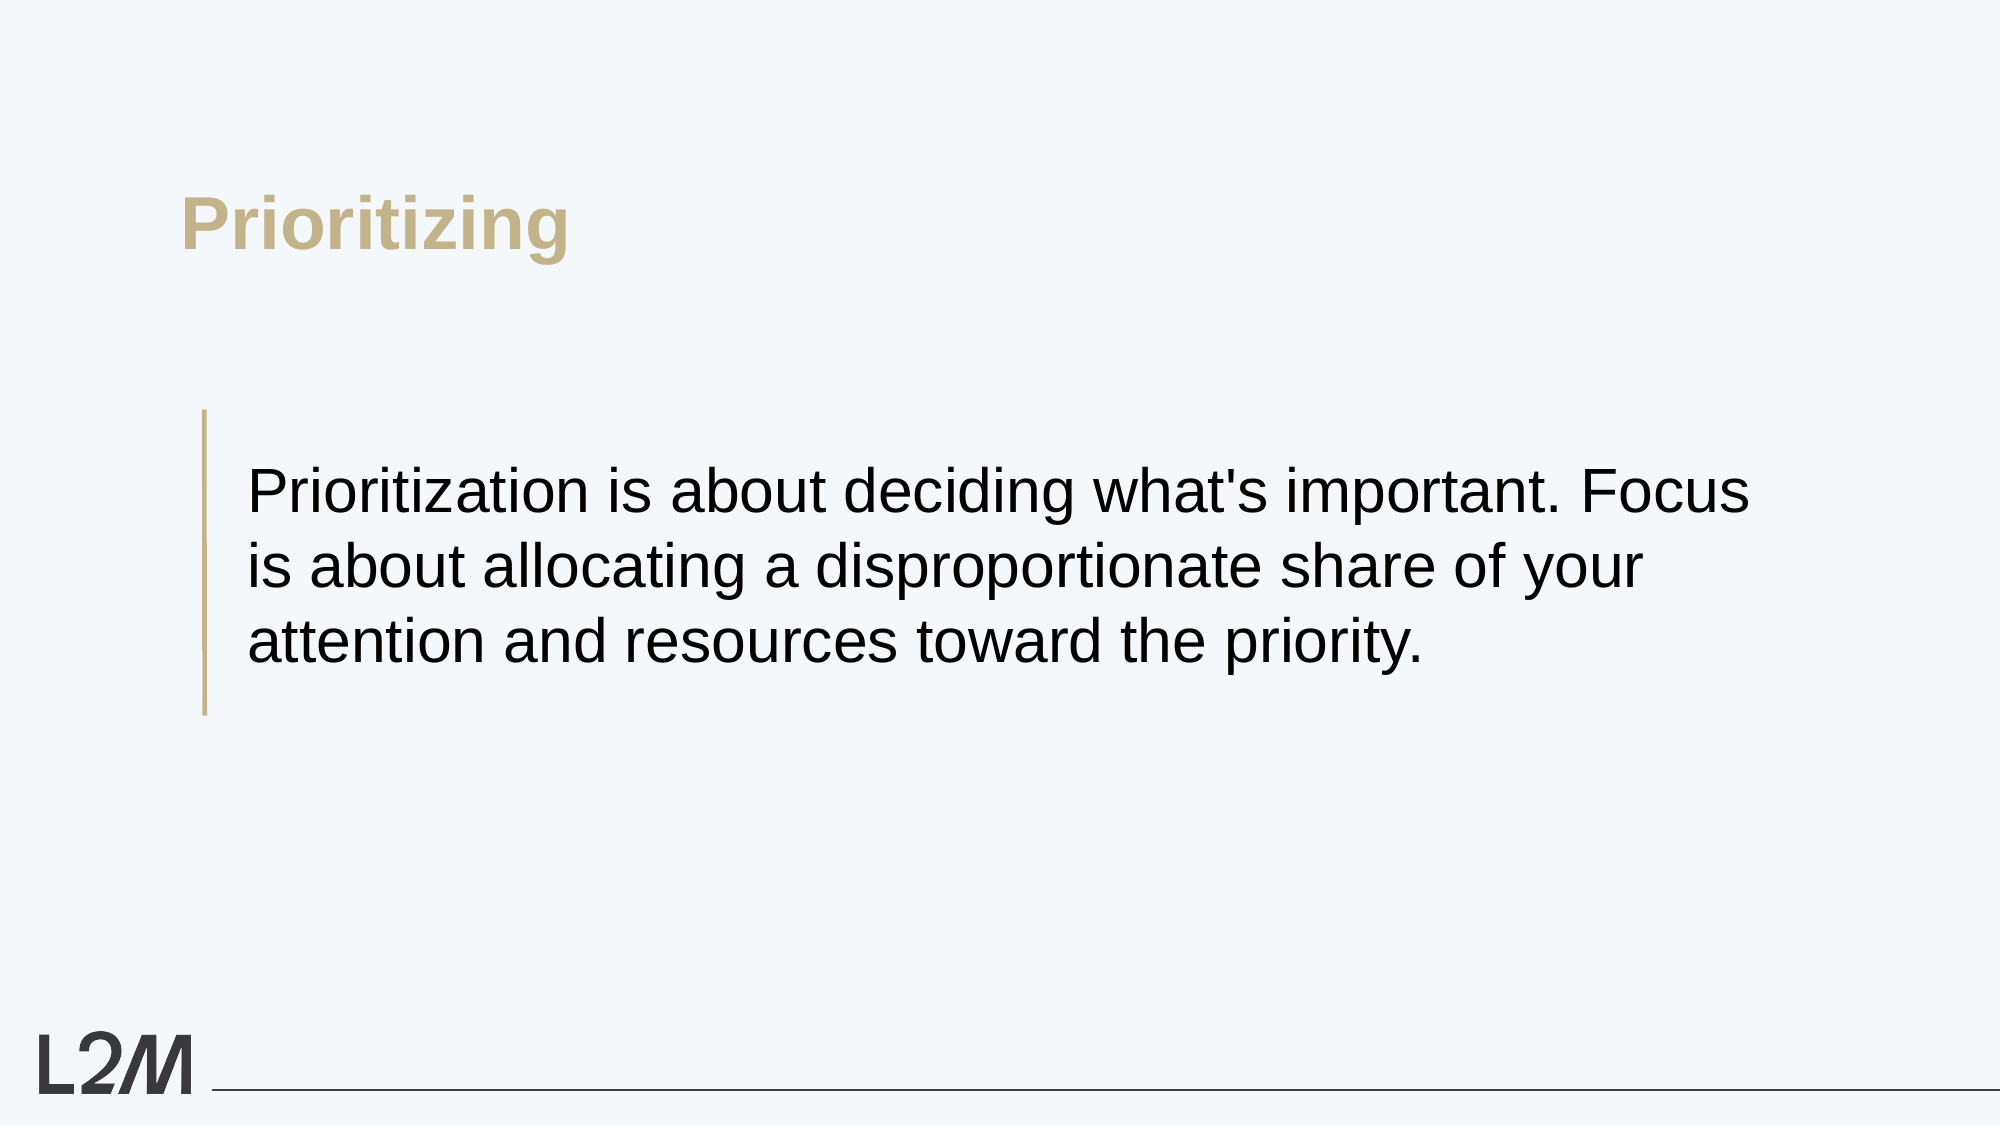

Prioritizing

Prioritization is about deciding what's important. Focus is about allocating a disproportionate share of your attention and resources toward the priority.